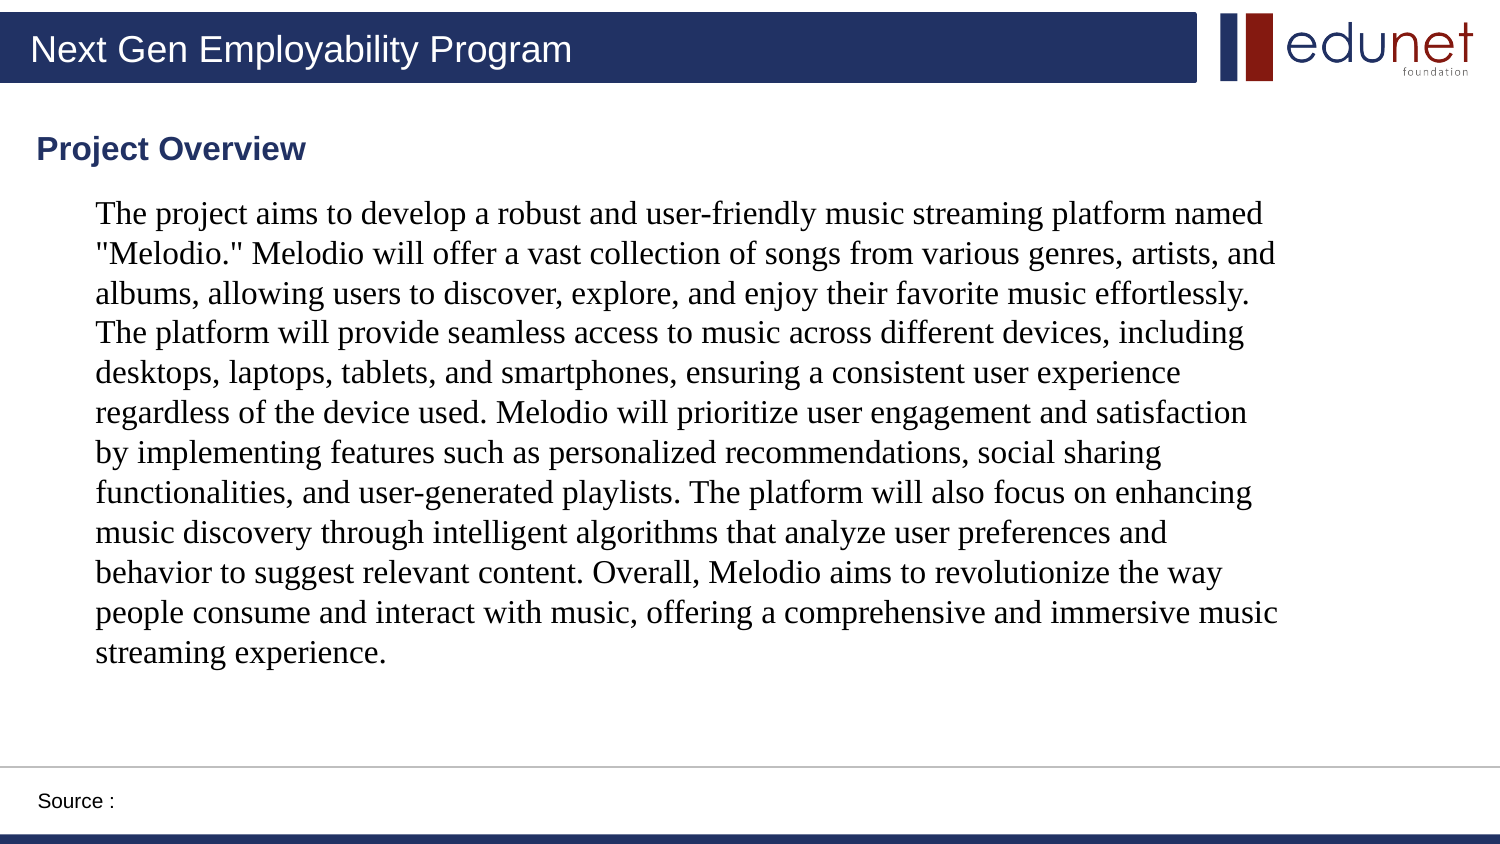

Project Overview
The project aims to develop a robust and user-friendly music streaming platform named "Melodio." Melodio will offer a vast collection of songs from various genres, artists, and albums, allowing users to discover, explore, and enjoy their favorite music effortlessly. The platform will provide seamless access to music across different devices, including desktops, laptops, tablets, and smartphones, ensuring a consistent user experience regardless of the device used. Melodio will prioritize user engagement and satisfaction by implementing features such as personalized recommendations, social sharing functionalities, and user-generated playlists. The platform will also focus on enhancing music discovery through intelligent algorithms that analyze user preferences and behavior to suggest relevant content. Overall, Melodio aims to revolutionize the way people consume and interact with music, offering a comprehensive and immersive music streaming experience.

Source :